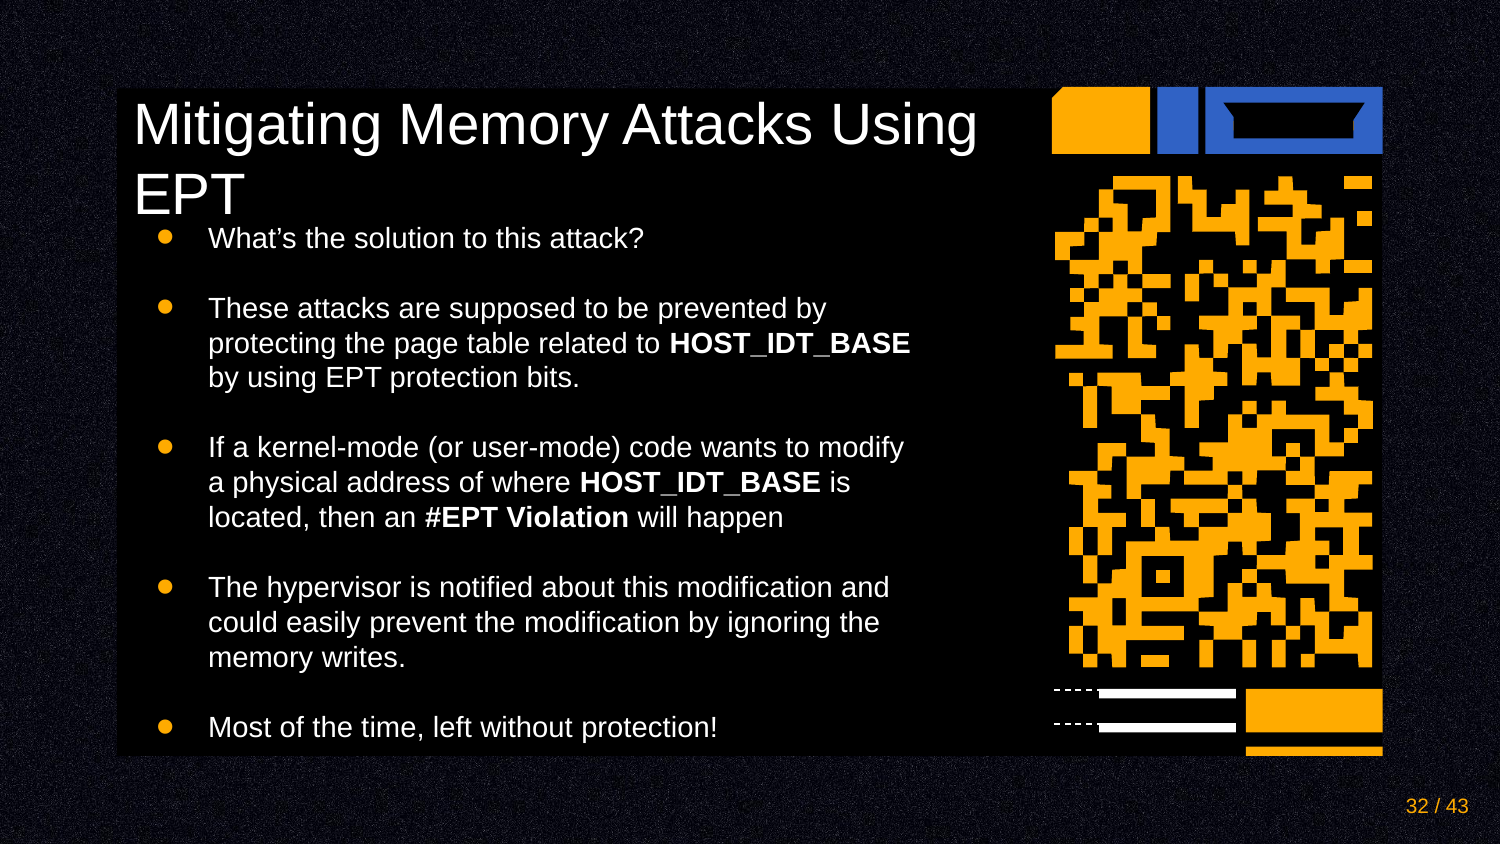

# Mitigating Memory Attacks Using EPT
What’s the solution to this attack?

These attacks are supposed to be prevented by protecting the page table related to HOST_IDT_BASE by using EPT protection bits.

If a kernel-mode (or user-mode) code wants to modify a physical address of where HOST_IDT_BASE is located, then an #EPT Violation will happen

The hypervisor is notified about this modification and could easily prevent the modification by ignoring the memory writes.

Most of the time, left without protection!
32 / 43